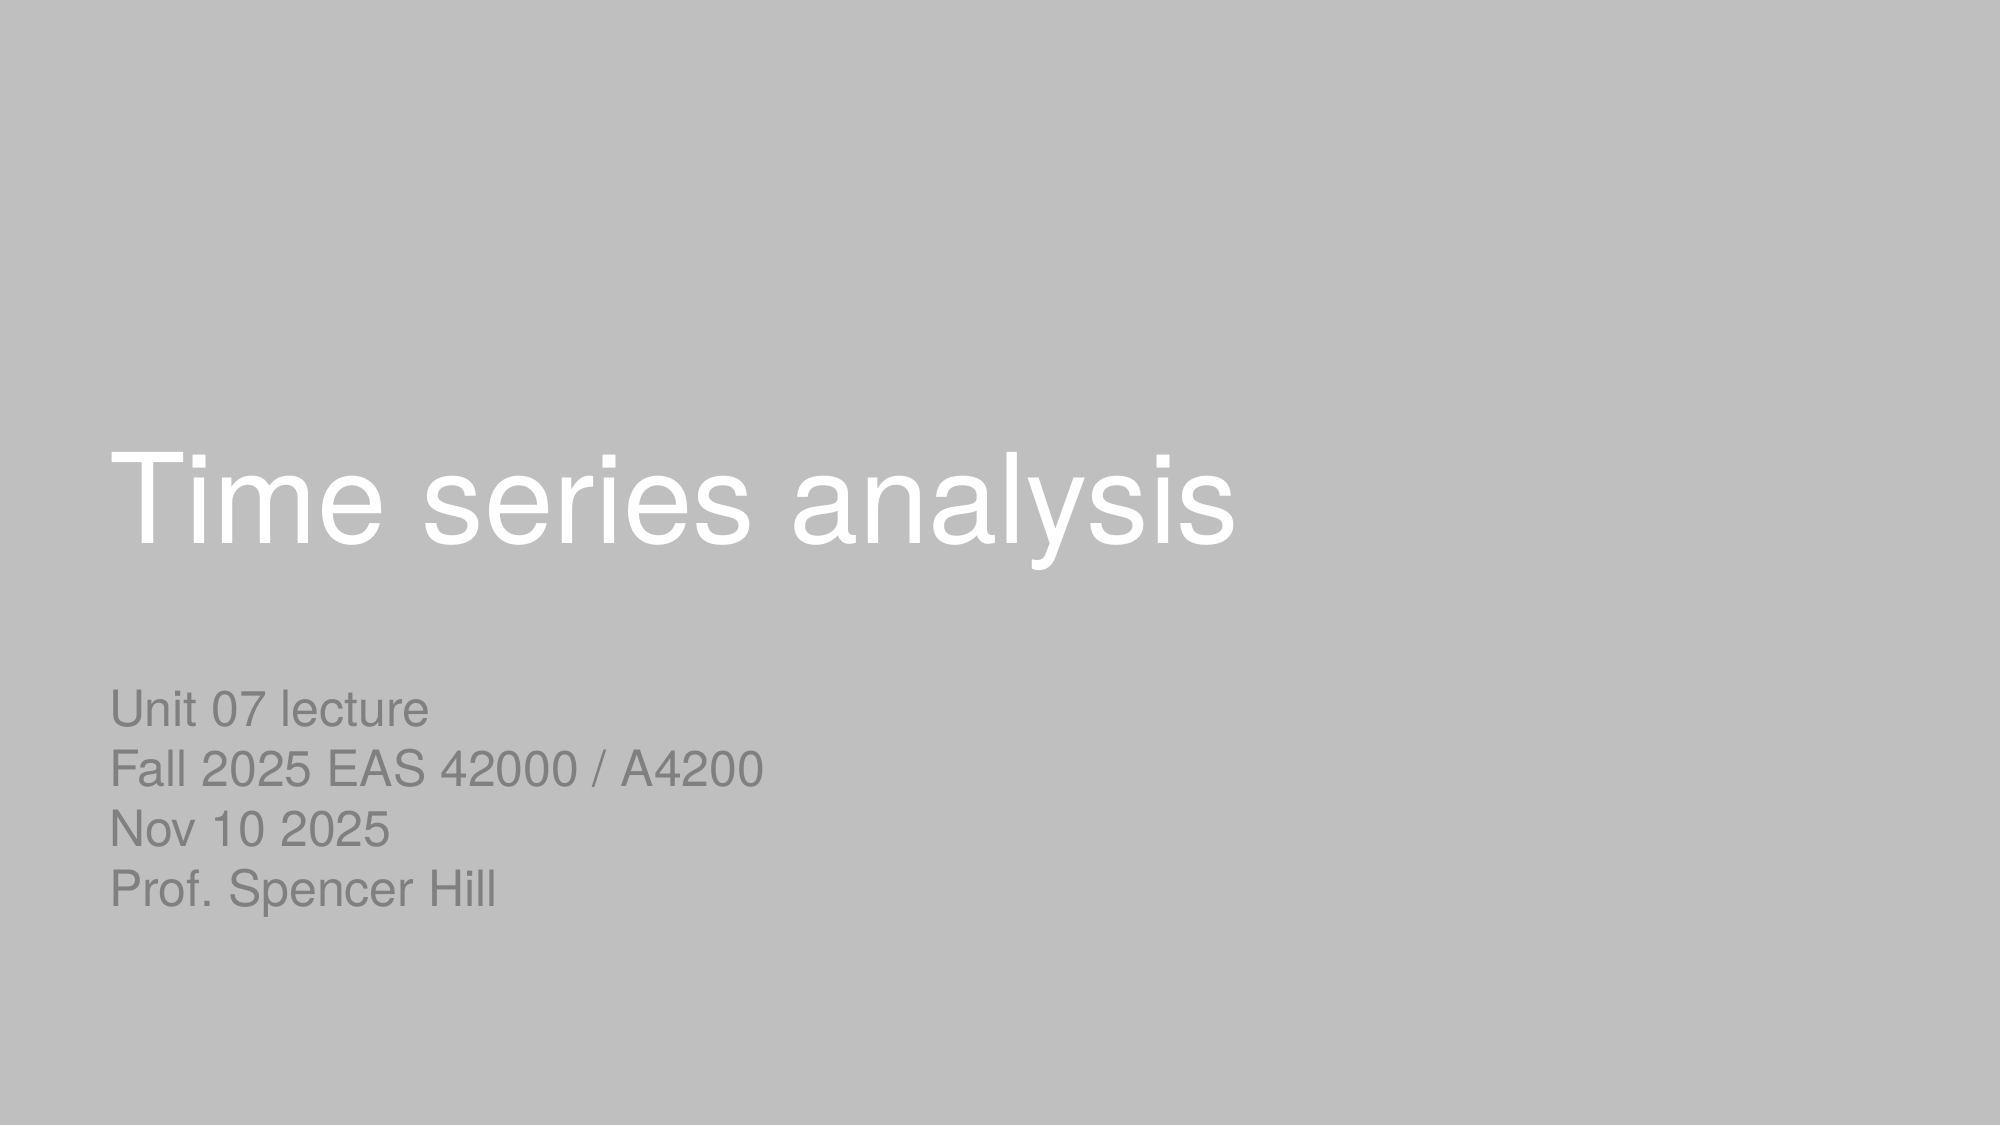

# Time series analysis
Unit 07 lecture
Fall 2025 EAS 42000 / A4200
Nov 10 2025
Prof. Spencer Hill